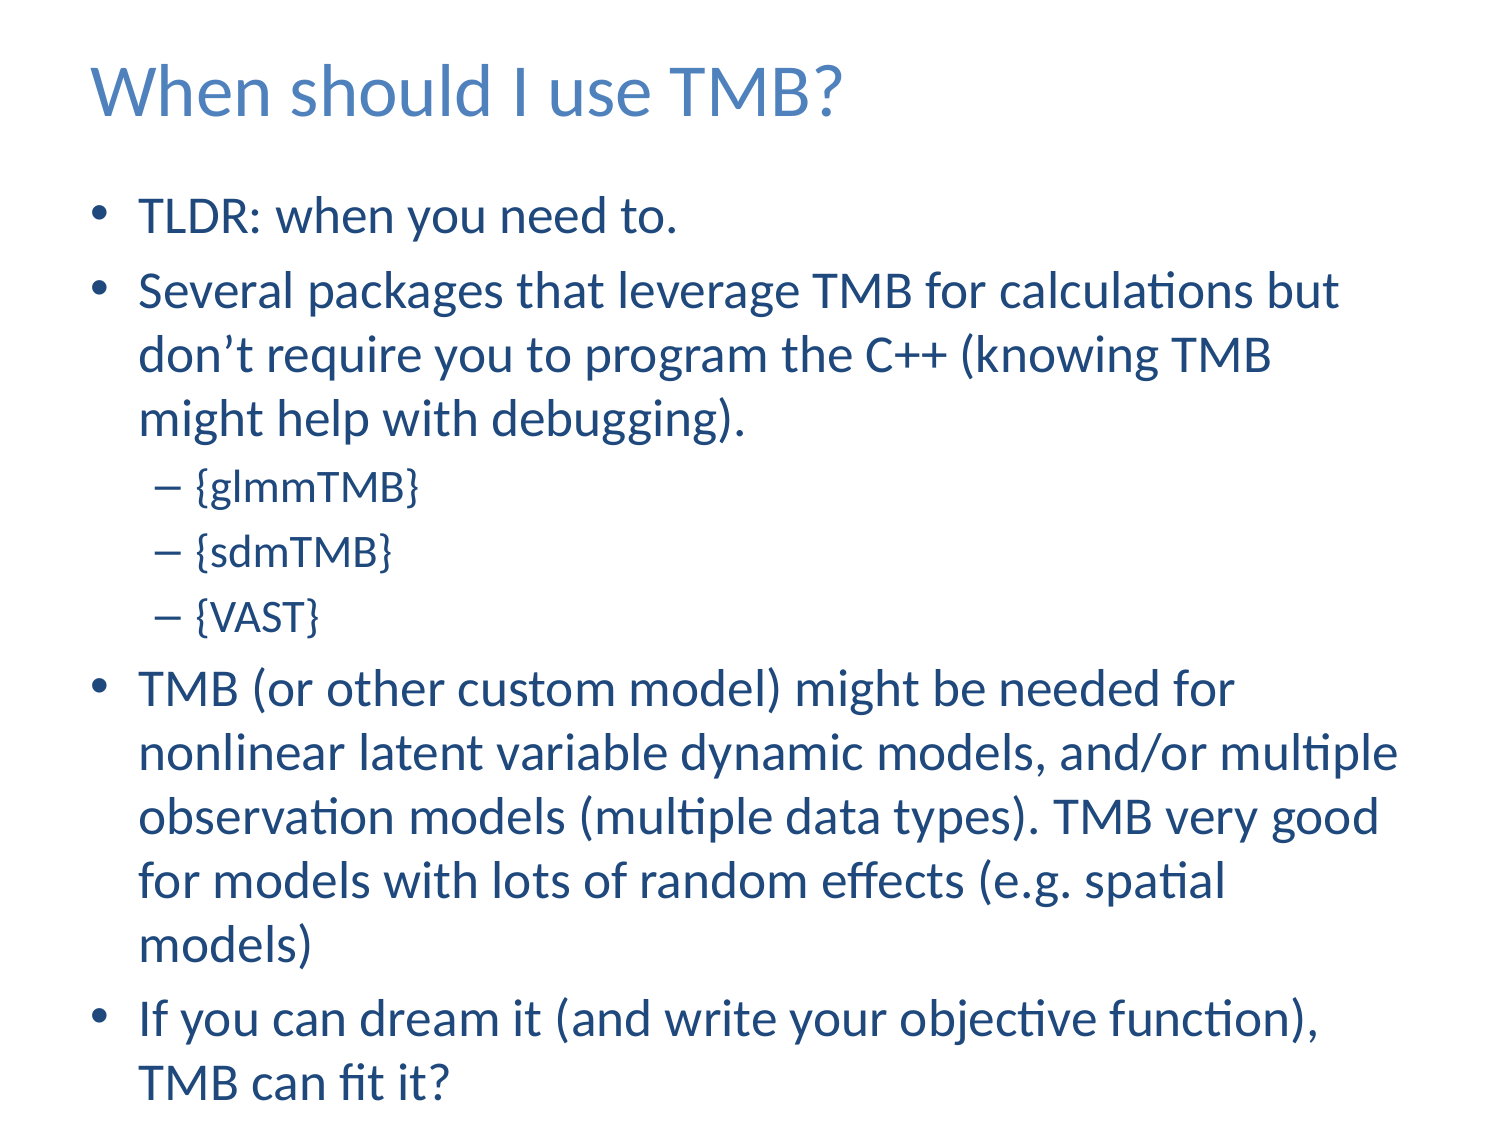

# When should I use TMB?
TLDR: when you need to.
Several packages that leverage TMB for calculations but don’t require you to program the C++ (knowing TMB might help with debugging).
{glmmTMB}
{sdmTMB}
{VAST}
TMB (or other custom model) might be needed for nonlinear latent variable dynamic models, and/or multiple observation models (multiple data types). TMB very good for models with lots of random effects (e.g. spatial models)
If you can dream it (and write your objective function), TMB can fit it?